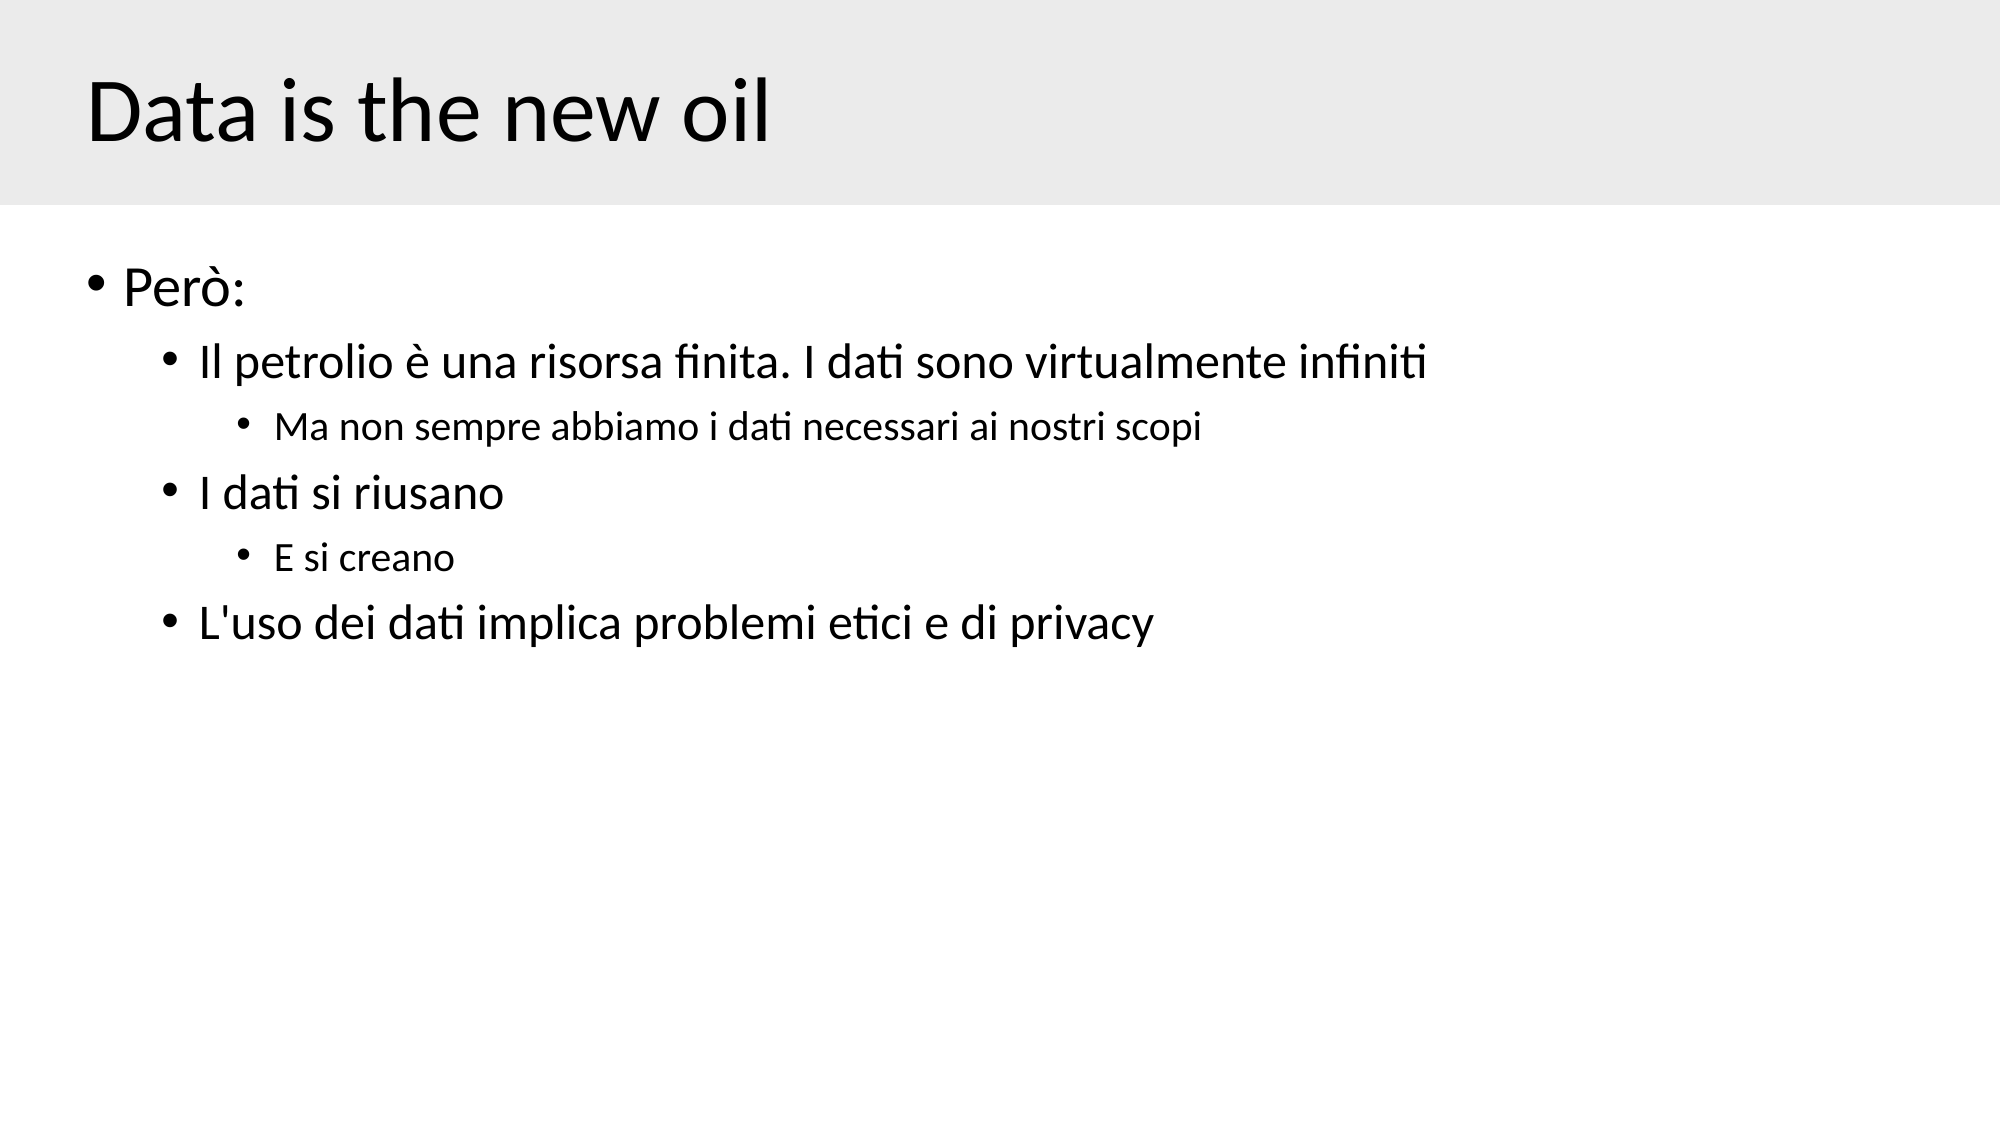

# Data is the new oil
Però:
Il petrolio è una risorsa finita. I dati sono virtualmente infiniti
Ma non sempre abbiamo i dati necessari ai nostri scopi
I dati si riusano
E si creano
L'uso dei dati implica problemi etici e di privacy